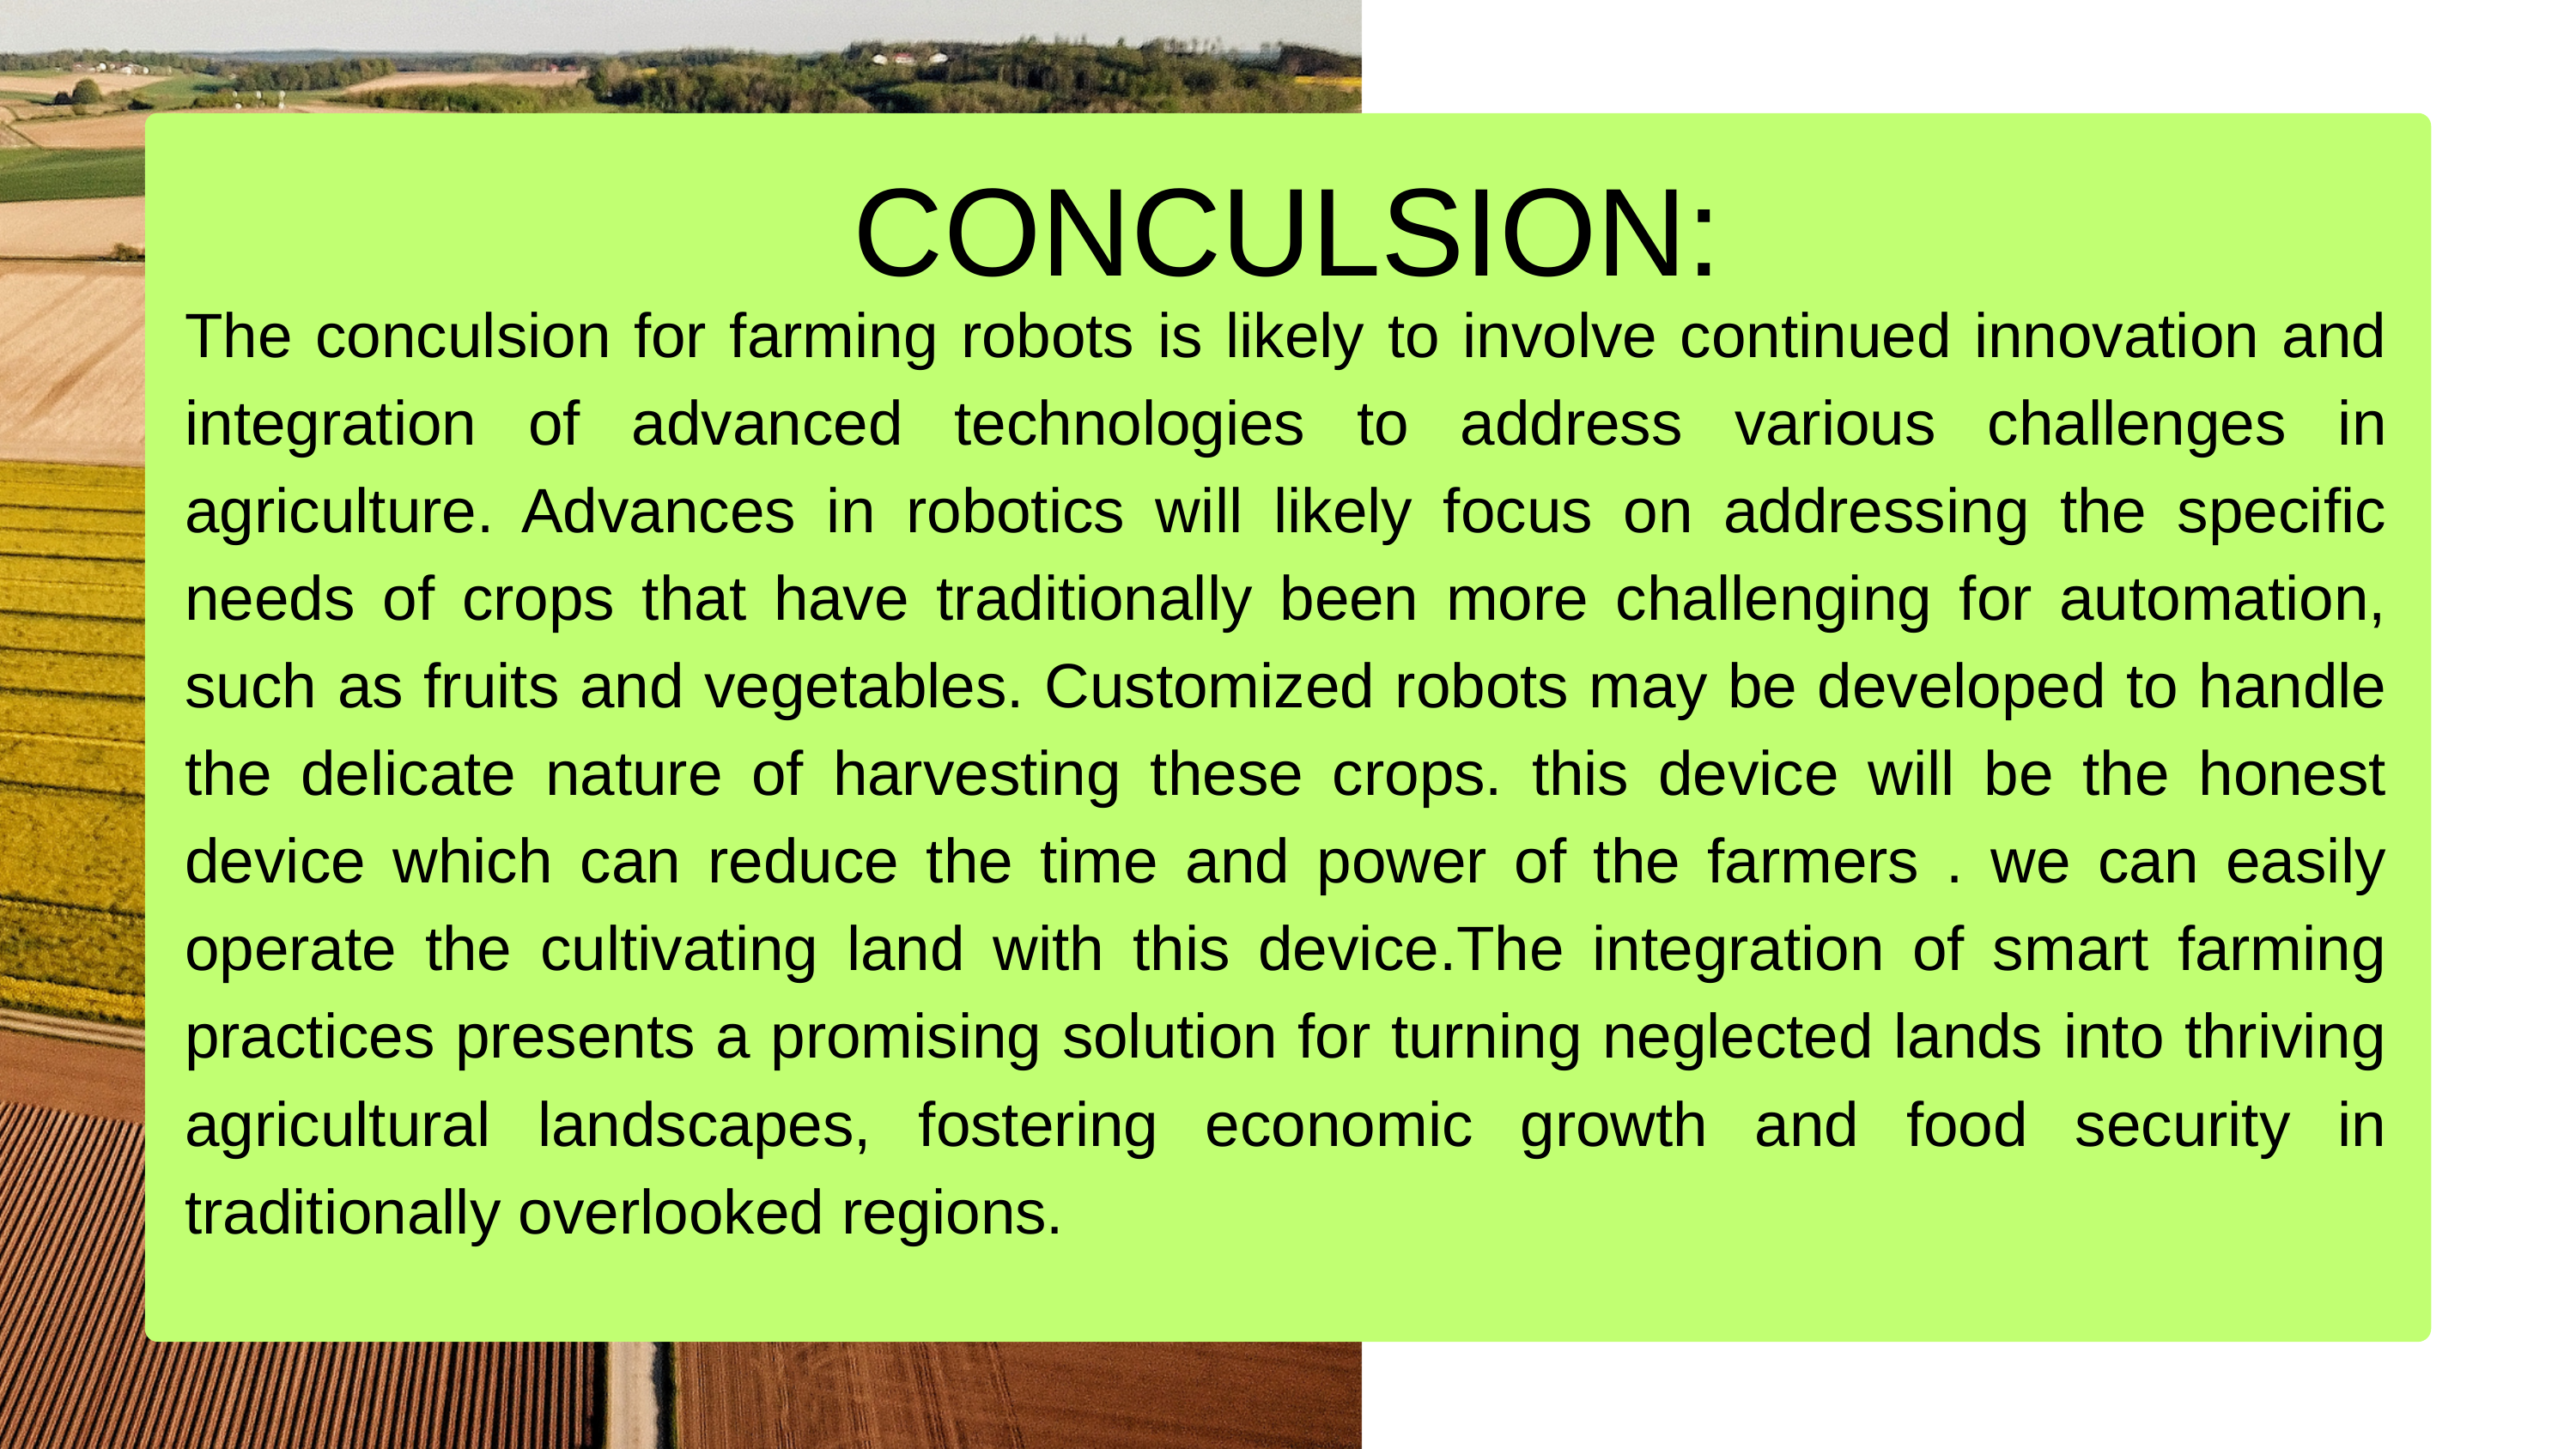

CONCULSION:
The conculsion for farming robots is likely to involve continued innovation and integration of advanced technologies to address various challenges in agriculture. Advances in robotics will likely focus on addressing the specific needs of crops that have traditionally been more challenging for automation, such as fruits and vegetables. Customized robots may be developed to handle the delicate nature of harvesting these crops. this device will be the honest device which can reduce the time and power of the farmers . we can easily operate the cultivating land with this device.The integration of smart farming practices presents a promising solution for turning neglected lands into thriving agricultural landscapes, fostering economic growth and food security in traditionally overlooked regions.